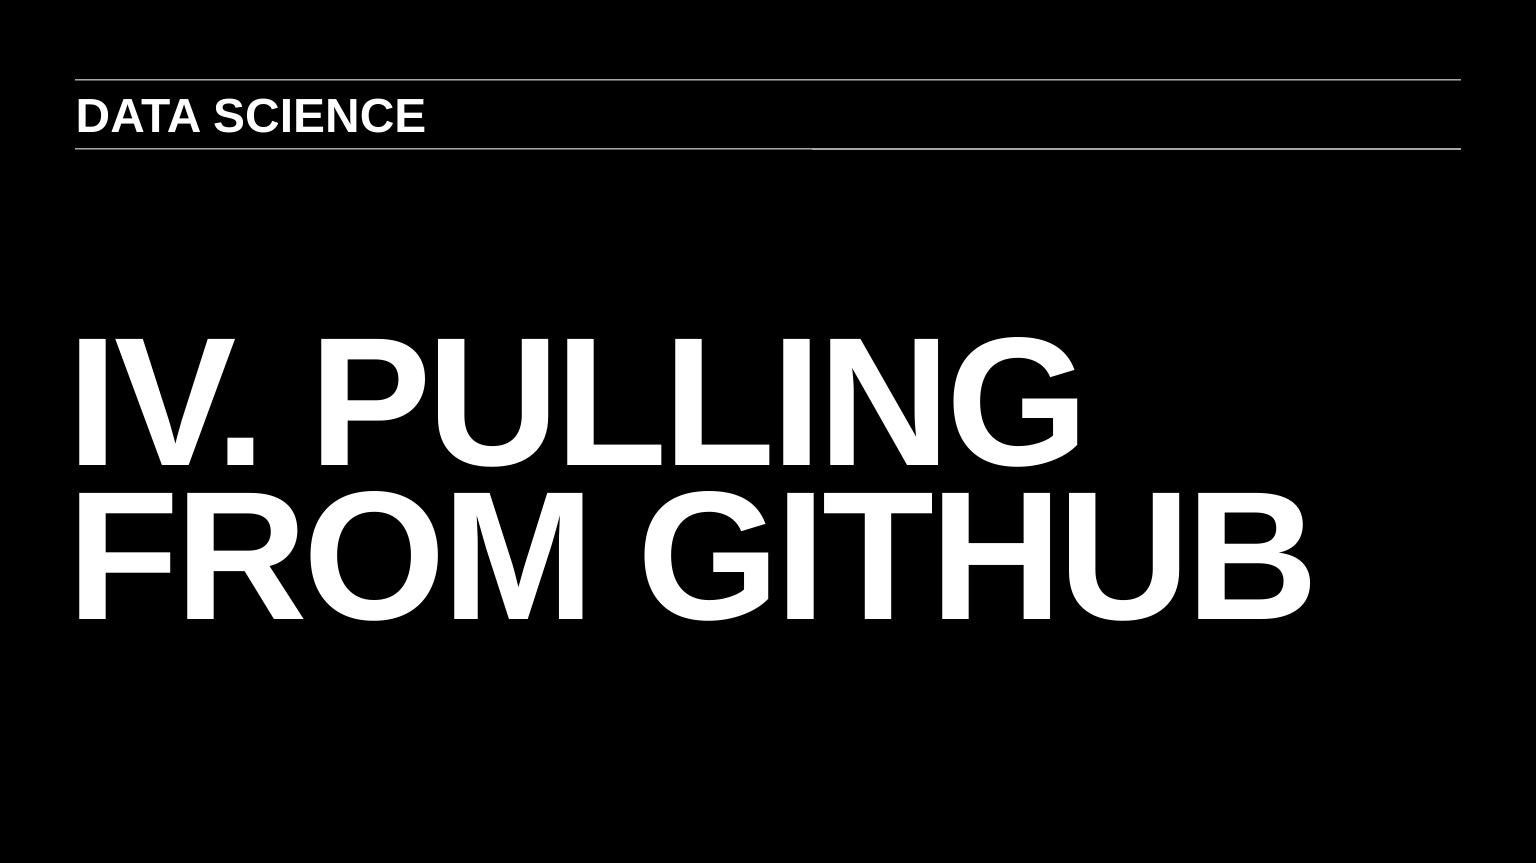

Data science
# IV. Pulling from Github